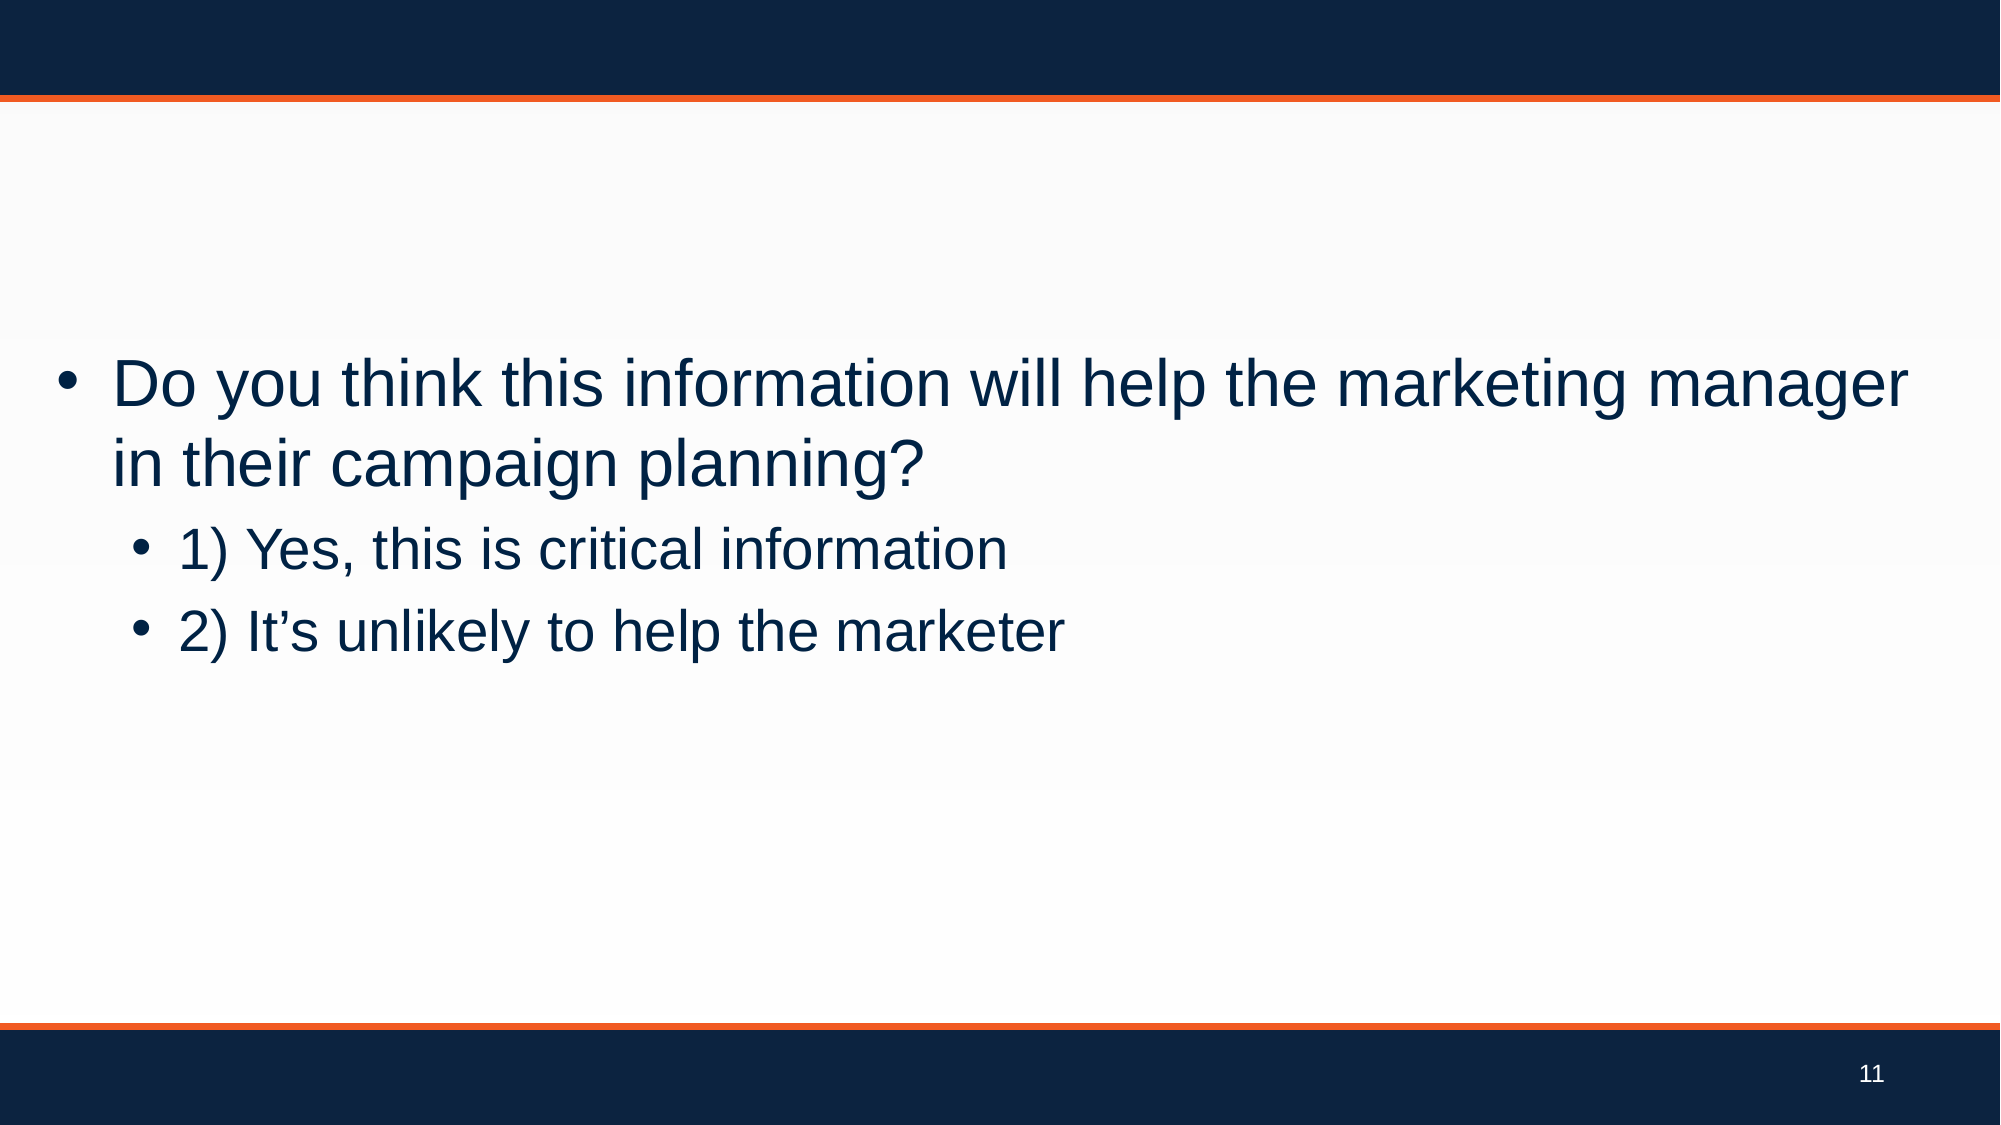

Do you think this information will help the marketing manager in their campaign planning?
1) Yes, this is critical information
2) It’s unlikely to help the marketer
11